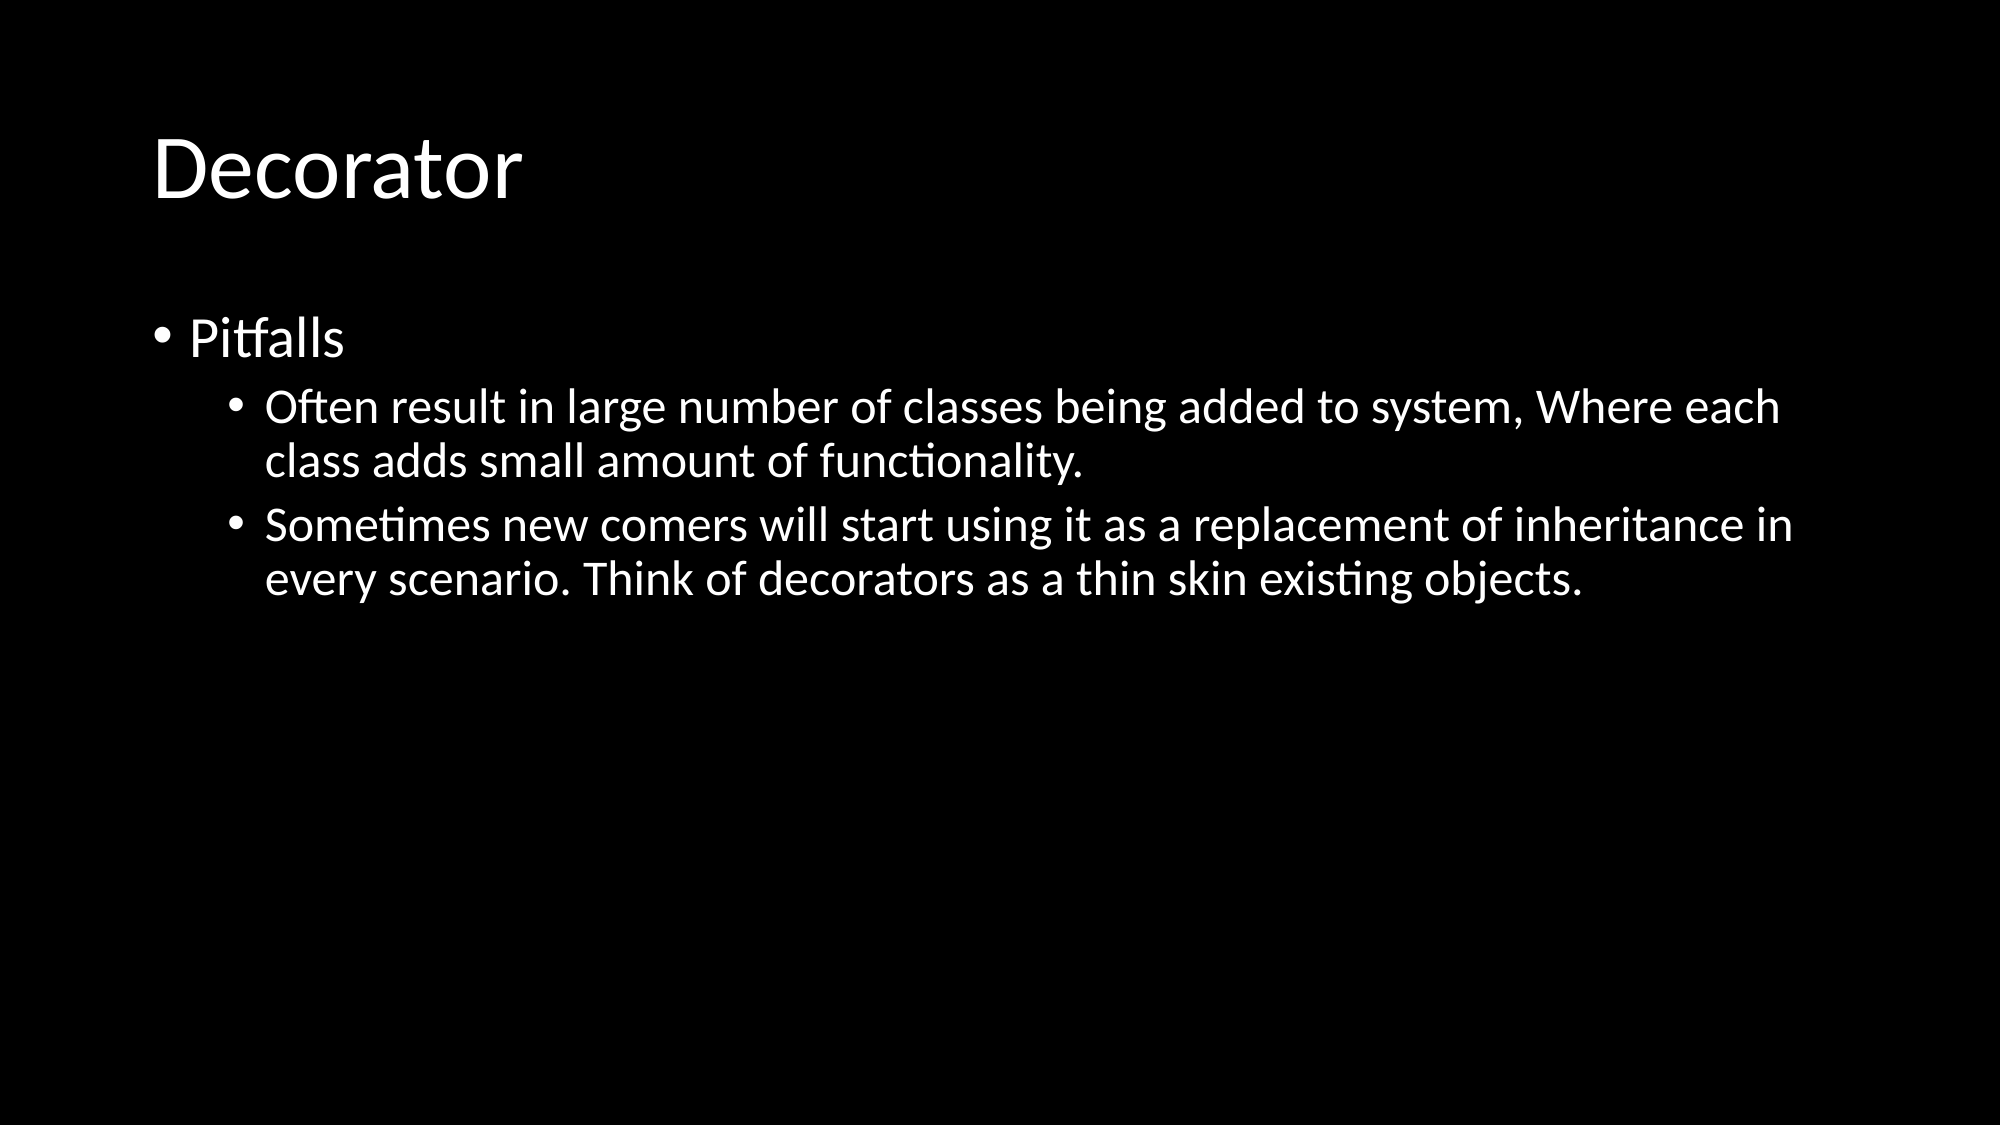

# Decorator
Pitfalls
Often result in large number of classes being added to system, Where each class adds small amount of functionality.
Sometimes new comers will start using it as a replacement of inheritance in every scenario. Think of decorators as a thin skin existing objects.